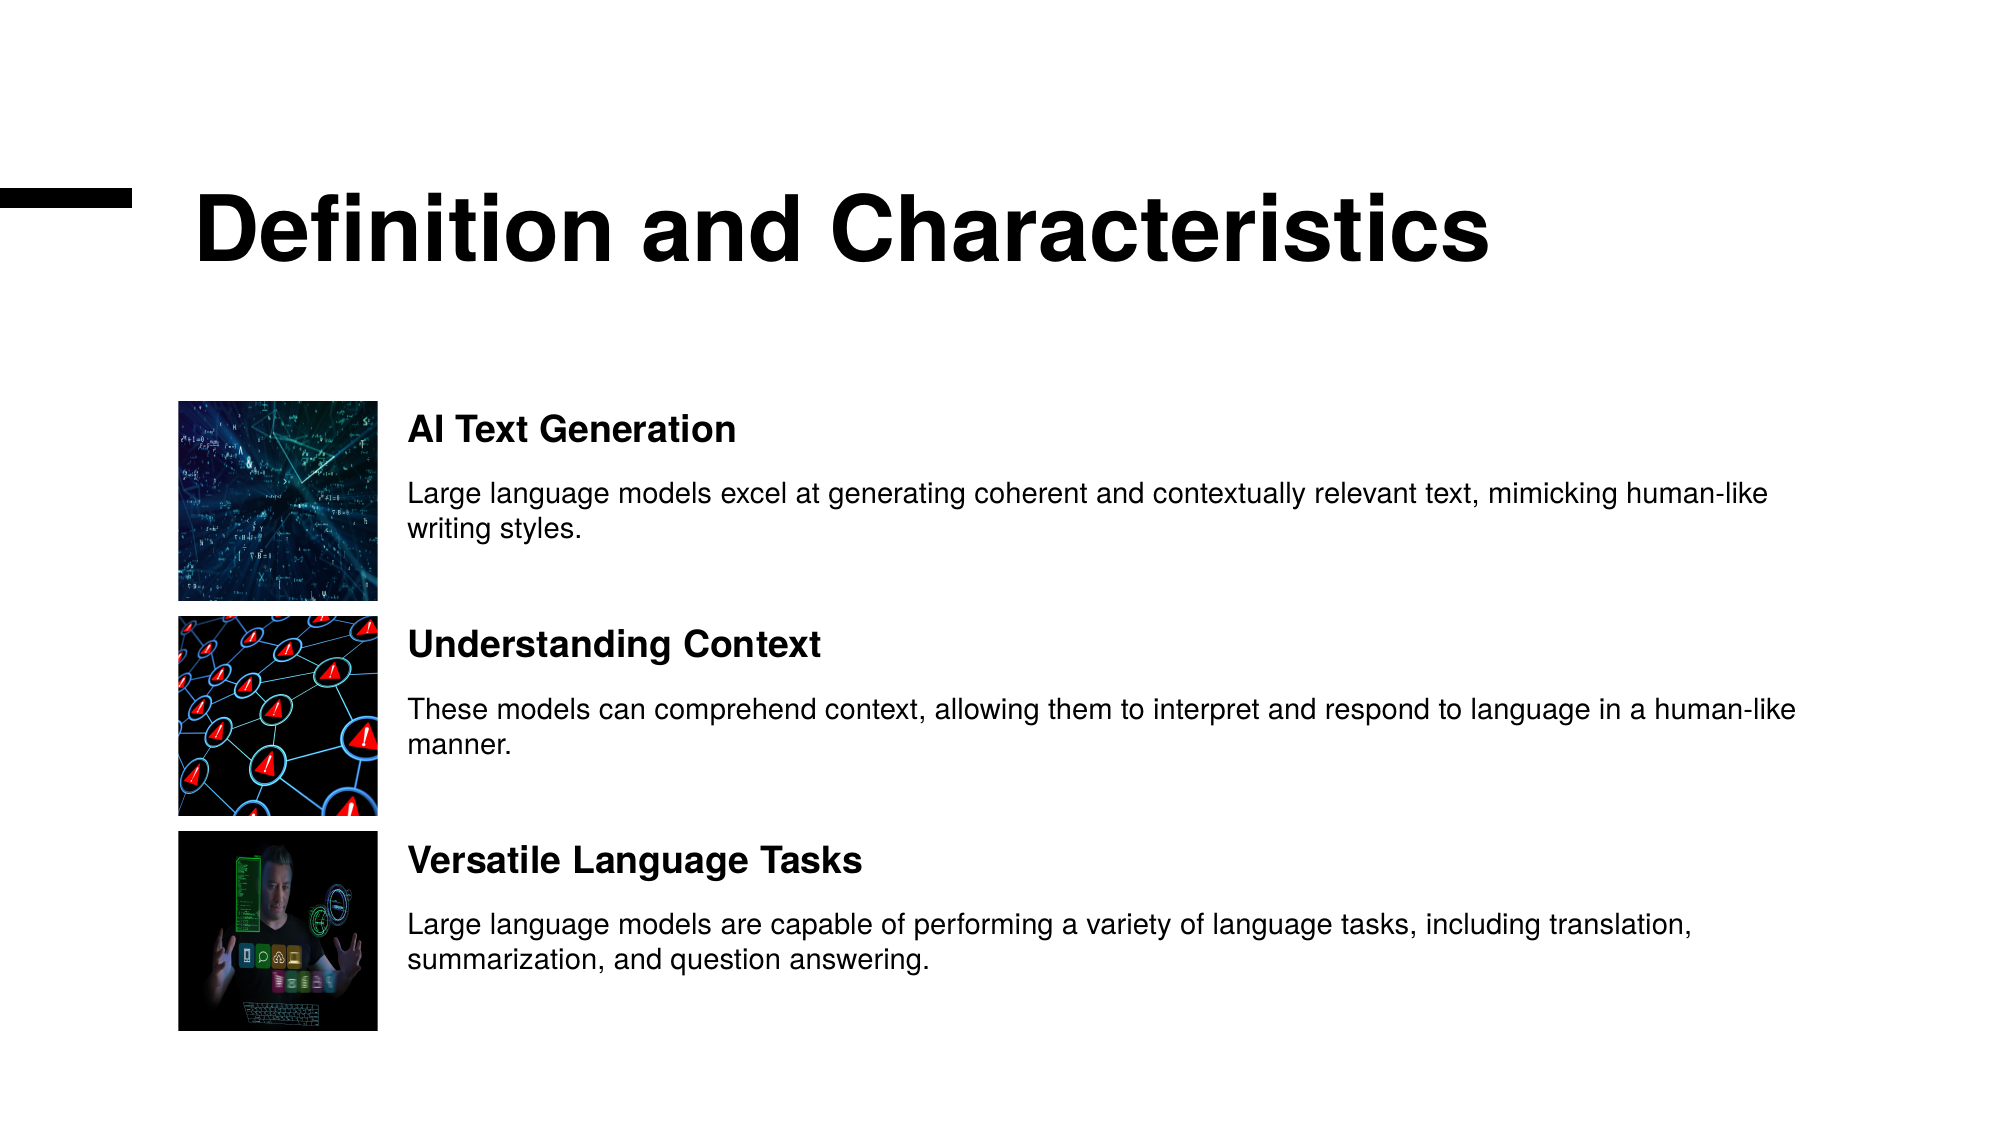

# Definition and Characteristics
AI Text Generation
Large language models excel at generating coherent and contextually relevant text, mimicking human-like writing styles.
Understanding Context
These models can comprehend context, allowing them to interpret and respond to language in a human-like manner.
Versatile Language Tasks
Large language models are capable of performing a variety of language tasks, including translation, summarization, and question answering.